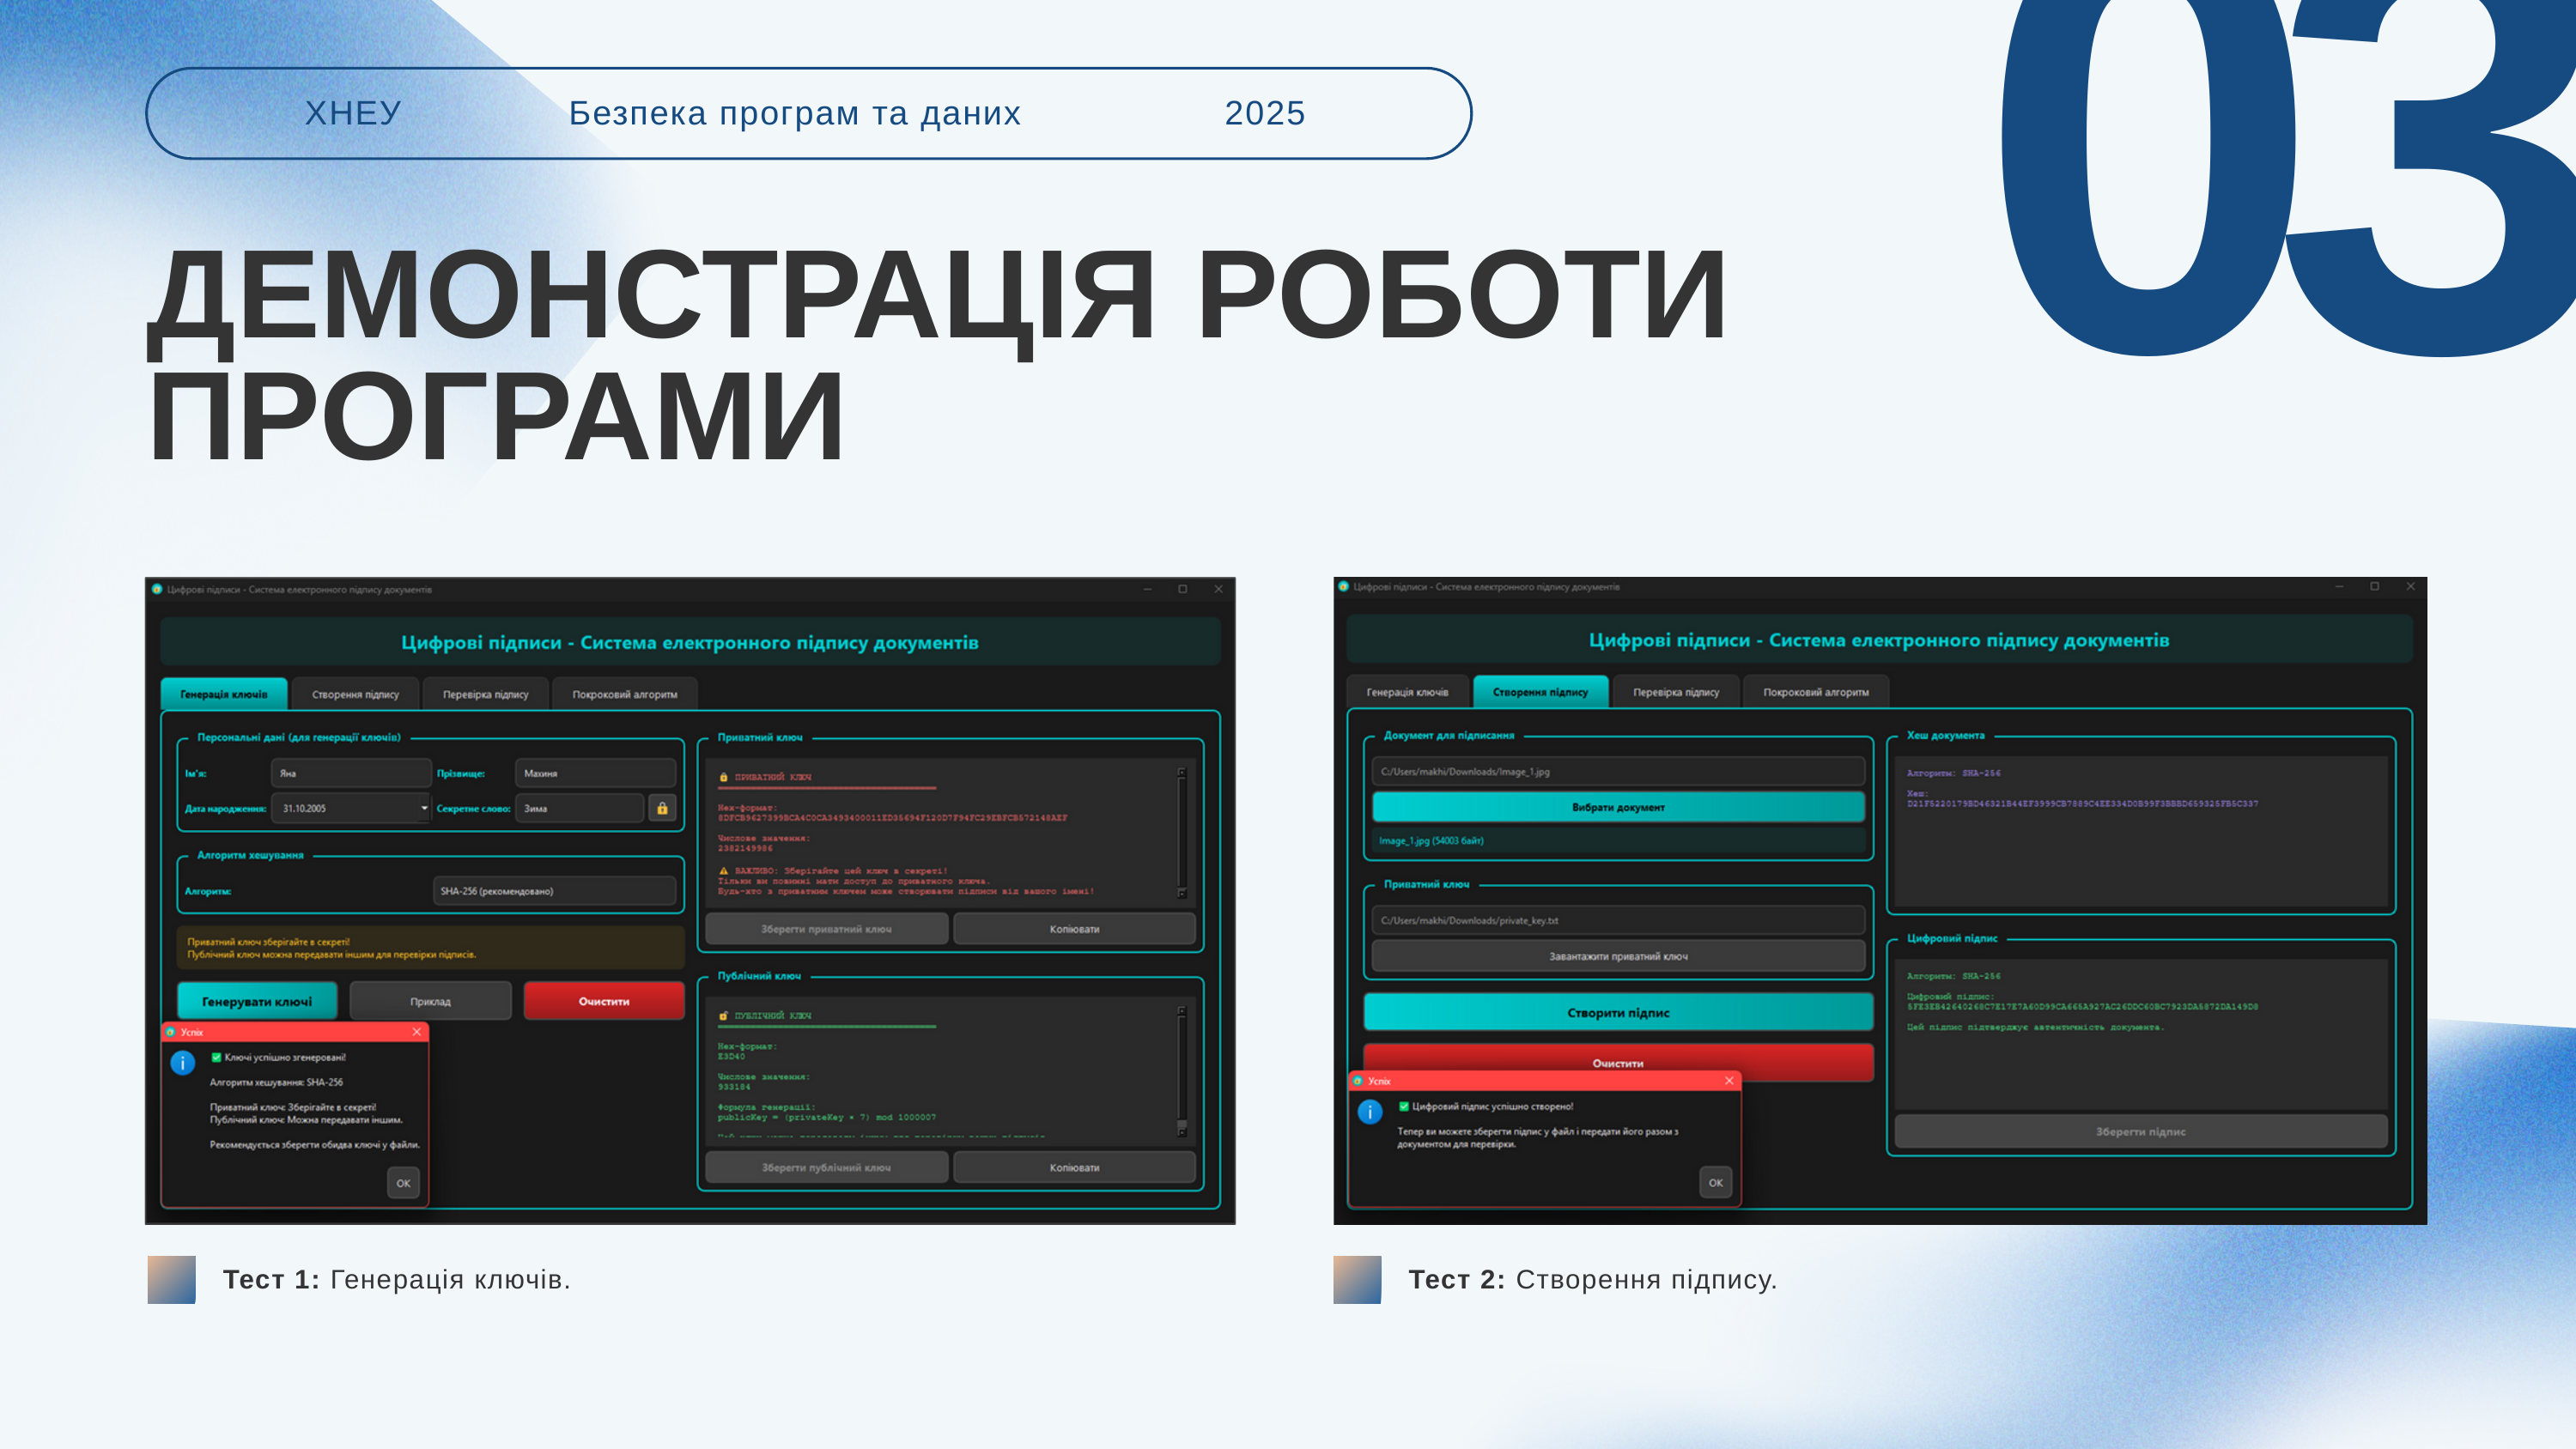

03
ХНЕУ
Безпека програм та даних
2025
ДЕМОНСТРАЦІЯ РОБОТИ ПРОГРАМИ

Тест 1: Генерація ключів.
Тест 2: Створення підпису.